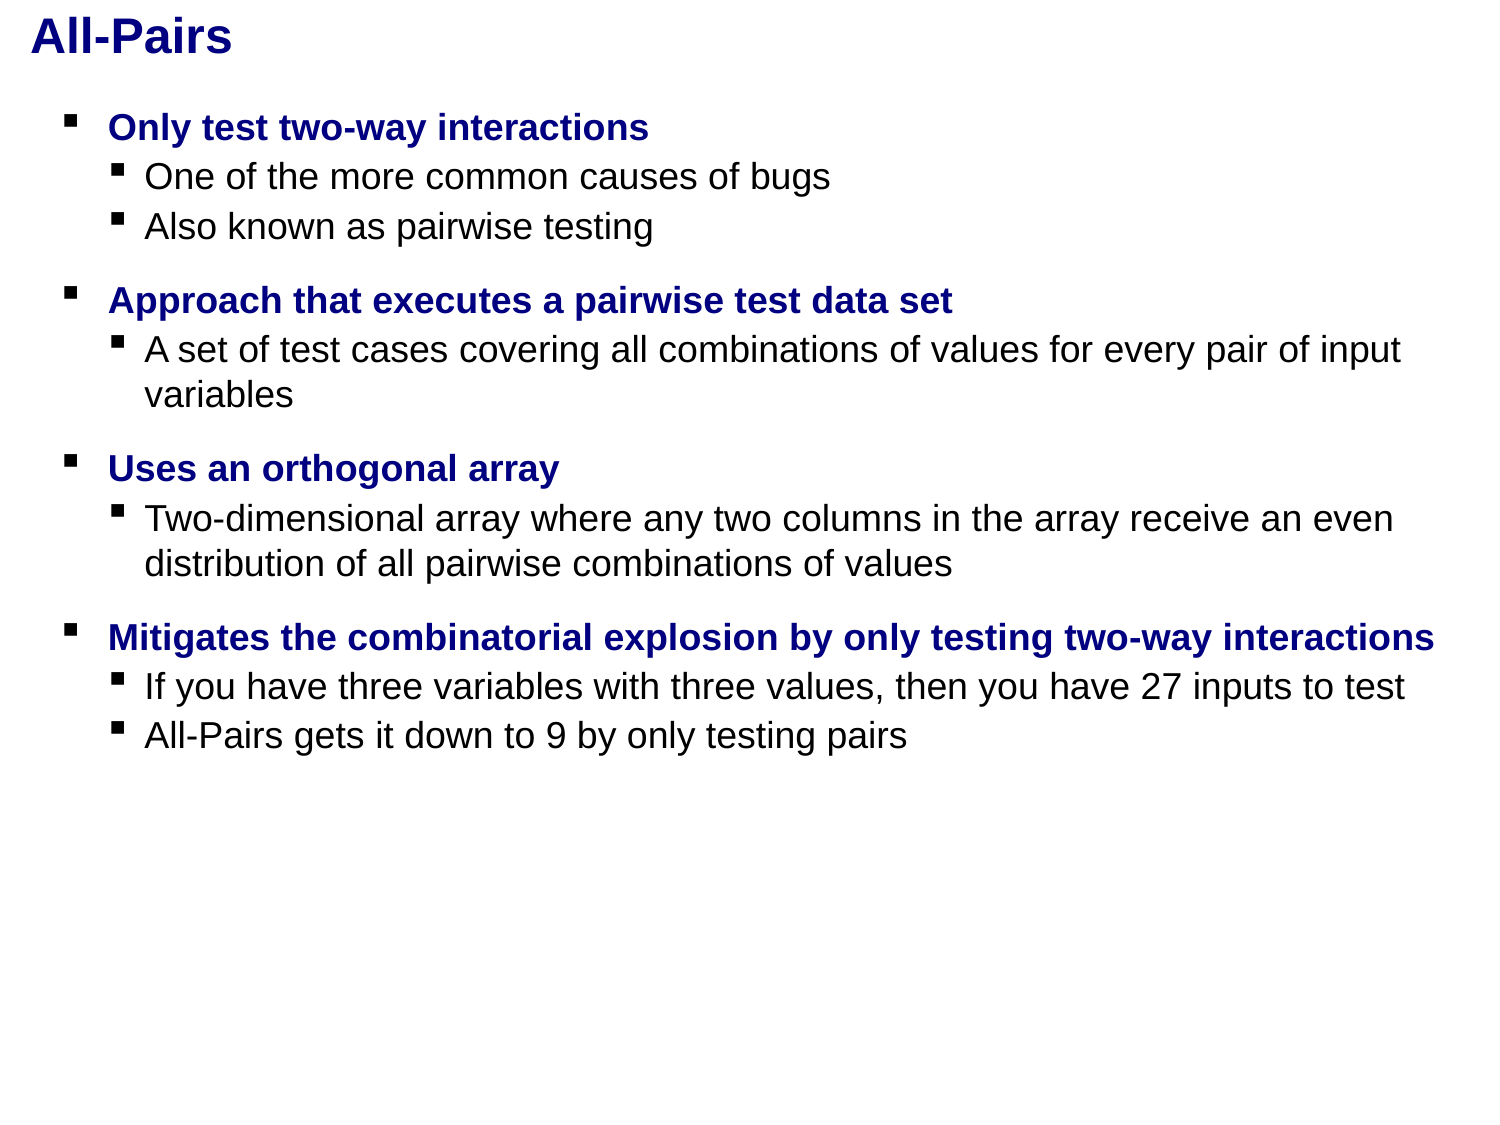

# All-Pairs
Only test two-way interactions
One of the more common causes of bugs
Also known as pairwise testing
Approach that executes a pairwise test data set
A set of test cases covering all combinations of values for every pair of input variables
Uses an orthogonal array
Two-dimensional array where any two columns in the array receive an even distribution of all pairwise combinations of values
Mitigates the combinatorial explosion by only testing two-way interactions
If you have three variables with three values, then you have 27 inputs to test
All-Pairs gets it down to 9 by only testing pairs